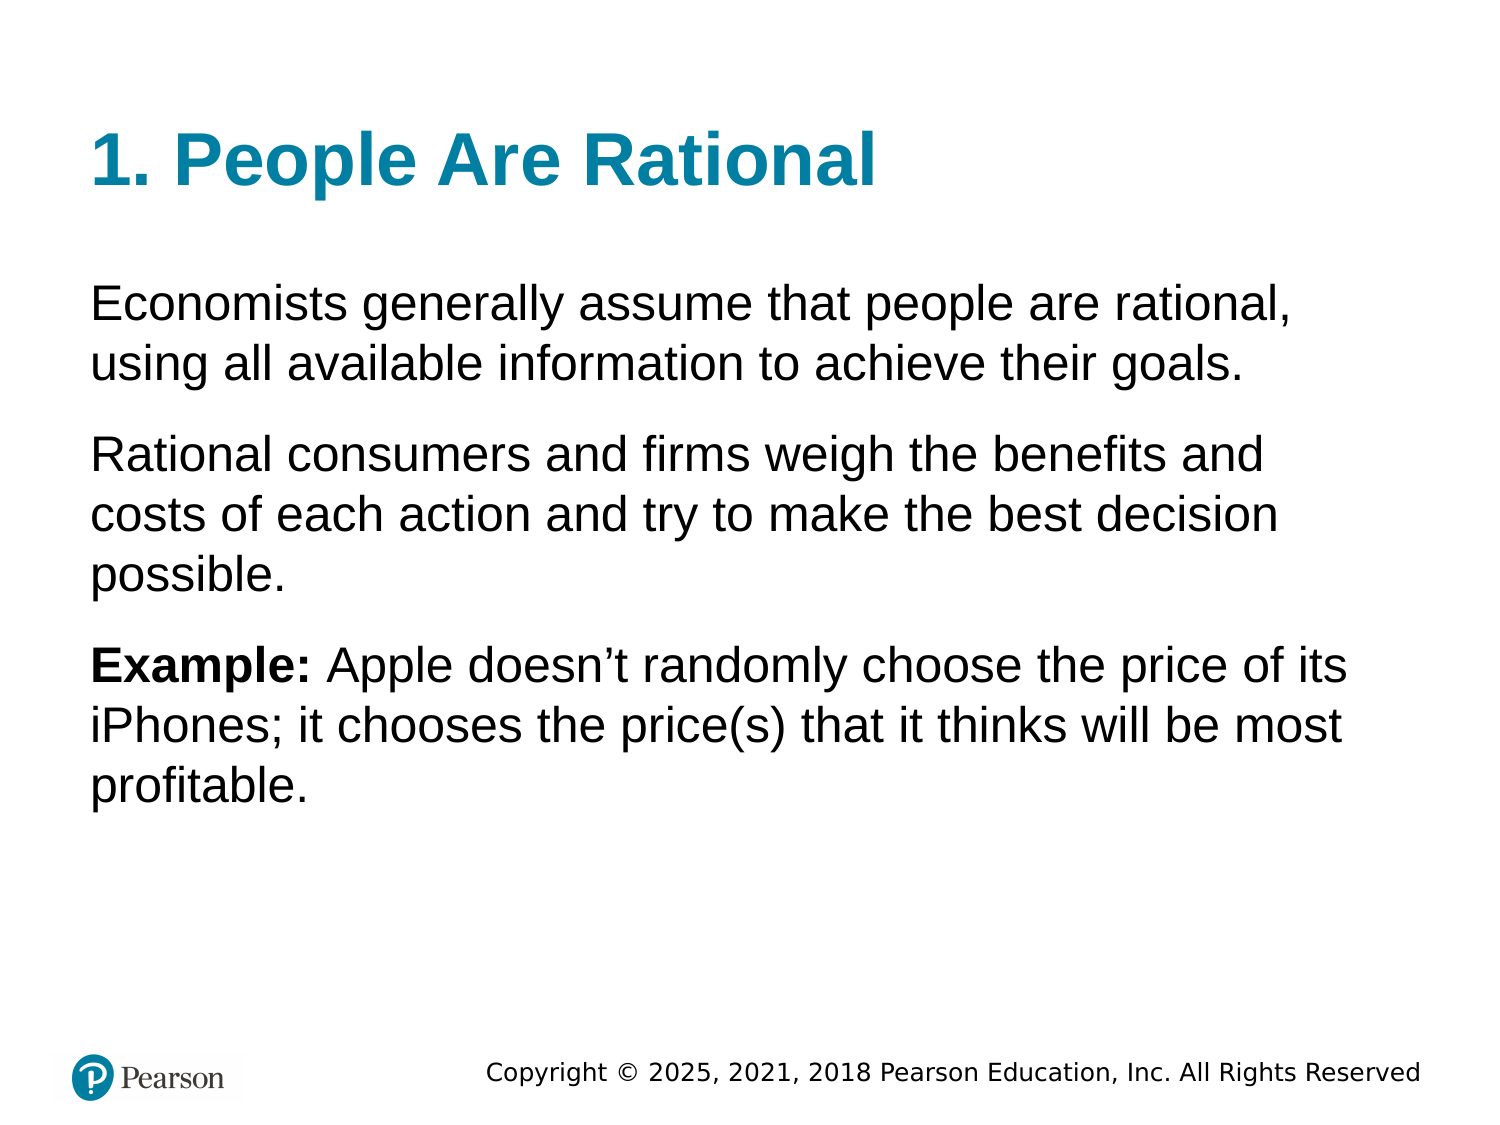

# 1. People Are Rational
Economists generally assume that people are rational, using all available information to achieve their goals.
Rational consumers and firms weigh the benefits and costs of each action and try to make the best decision possible.
Example: Apple doesn’t randomly choose the price of its iPhones; it chooses the price(s) that it thinks will be most profitable.